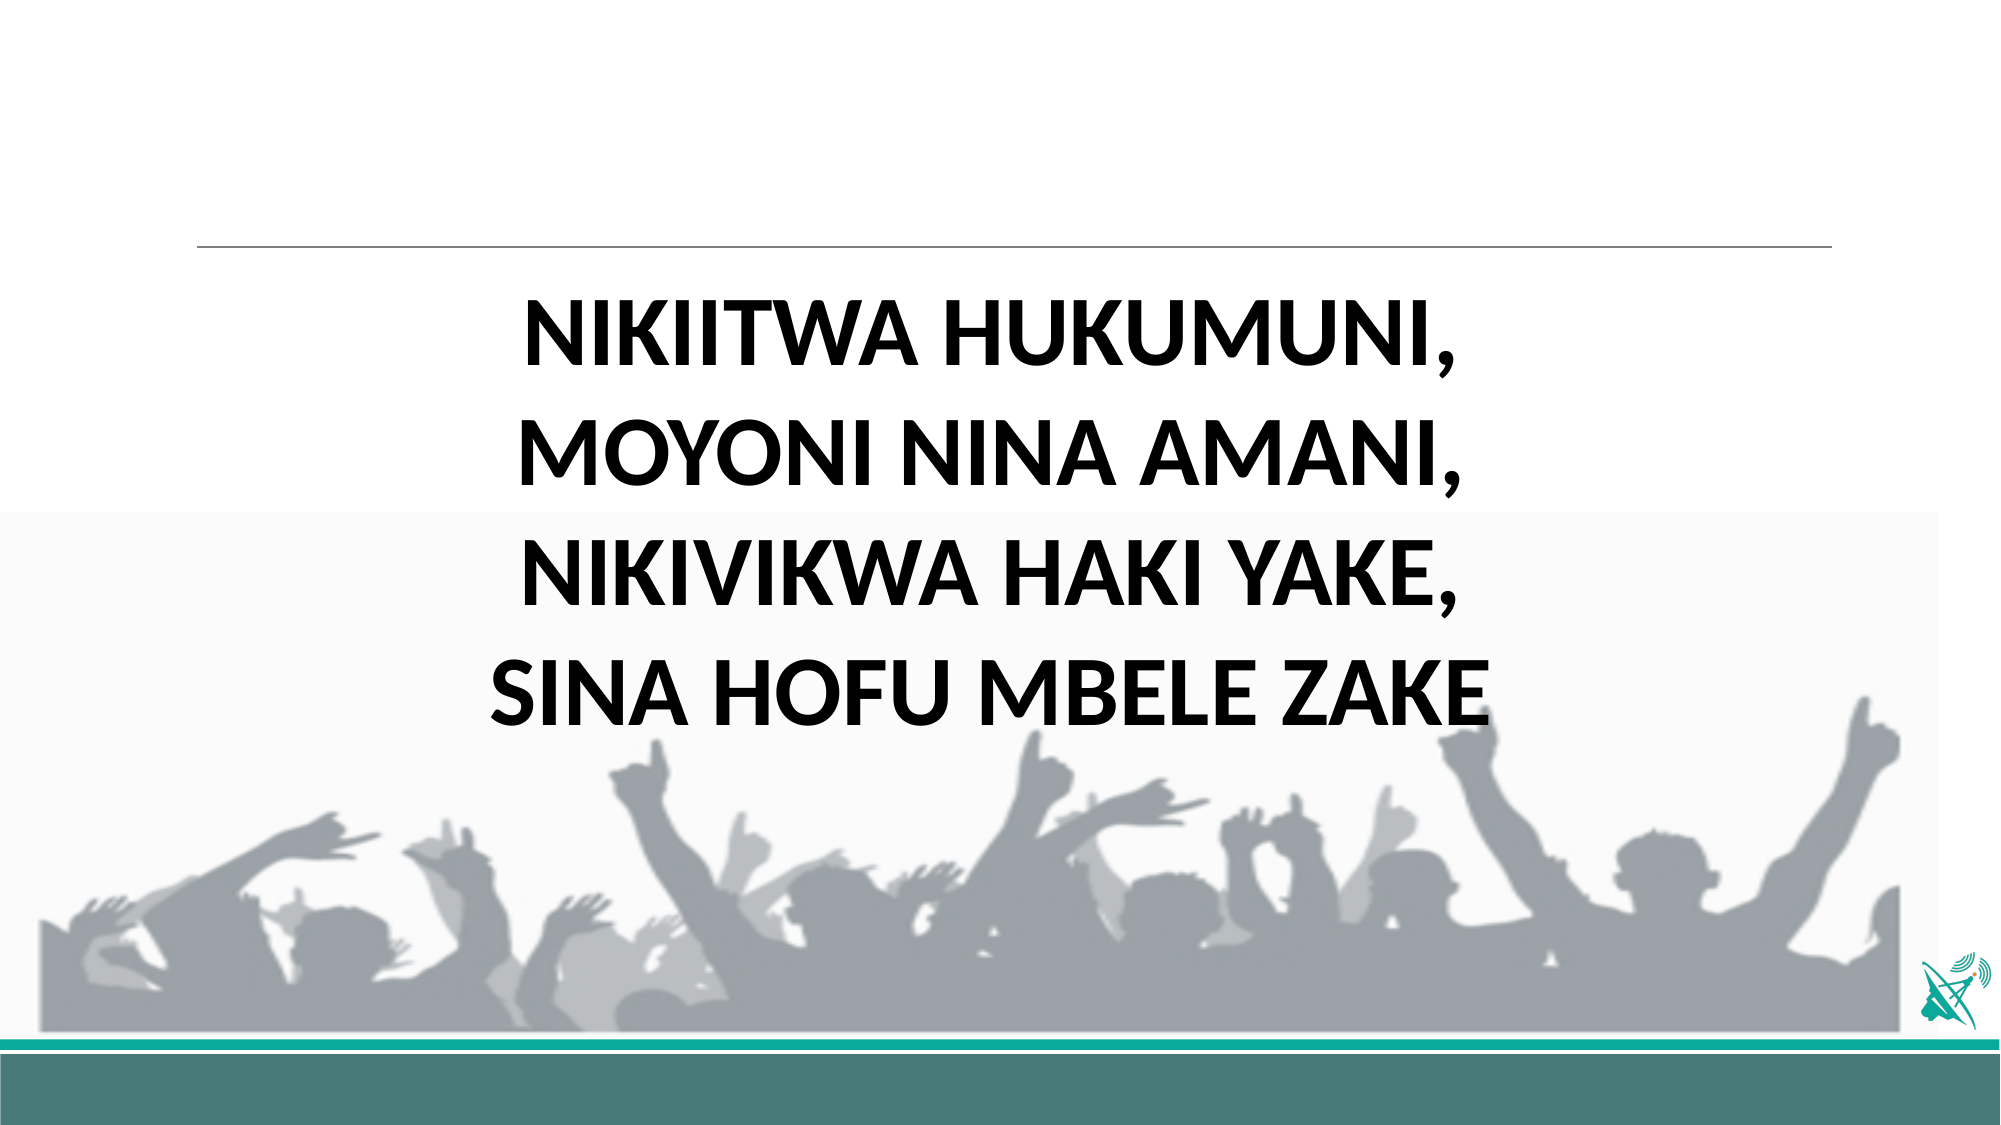

NIKIITWA HUKUMUNI,
MOYONI NINA AMANI,
NIKIVIKWA HAKI YAKE,
SINA HOFU MBELE ZAKE